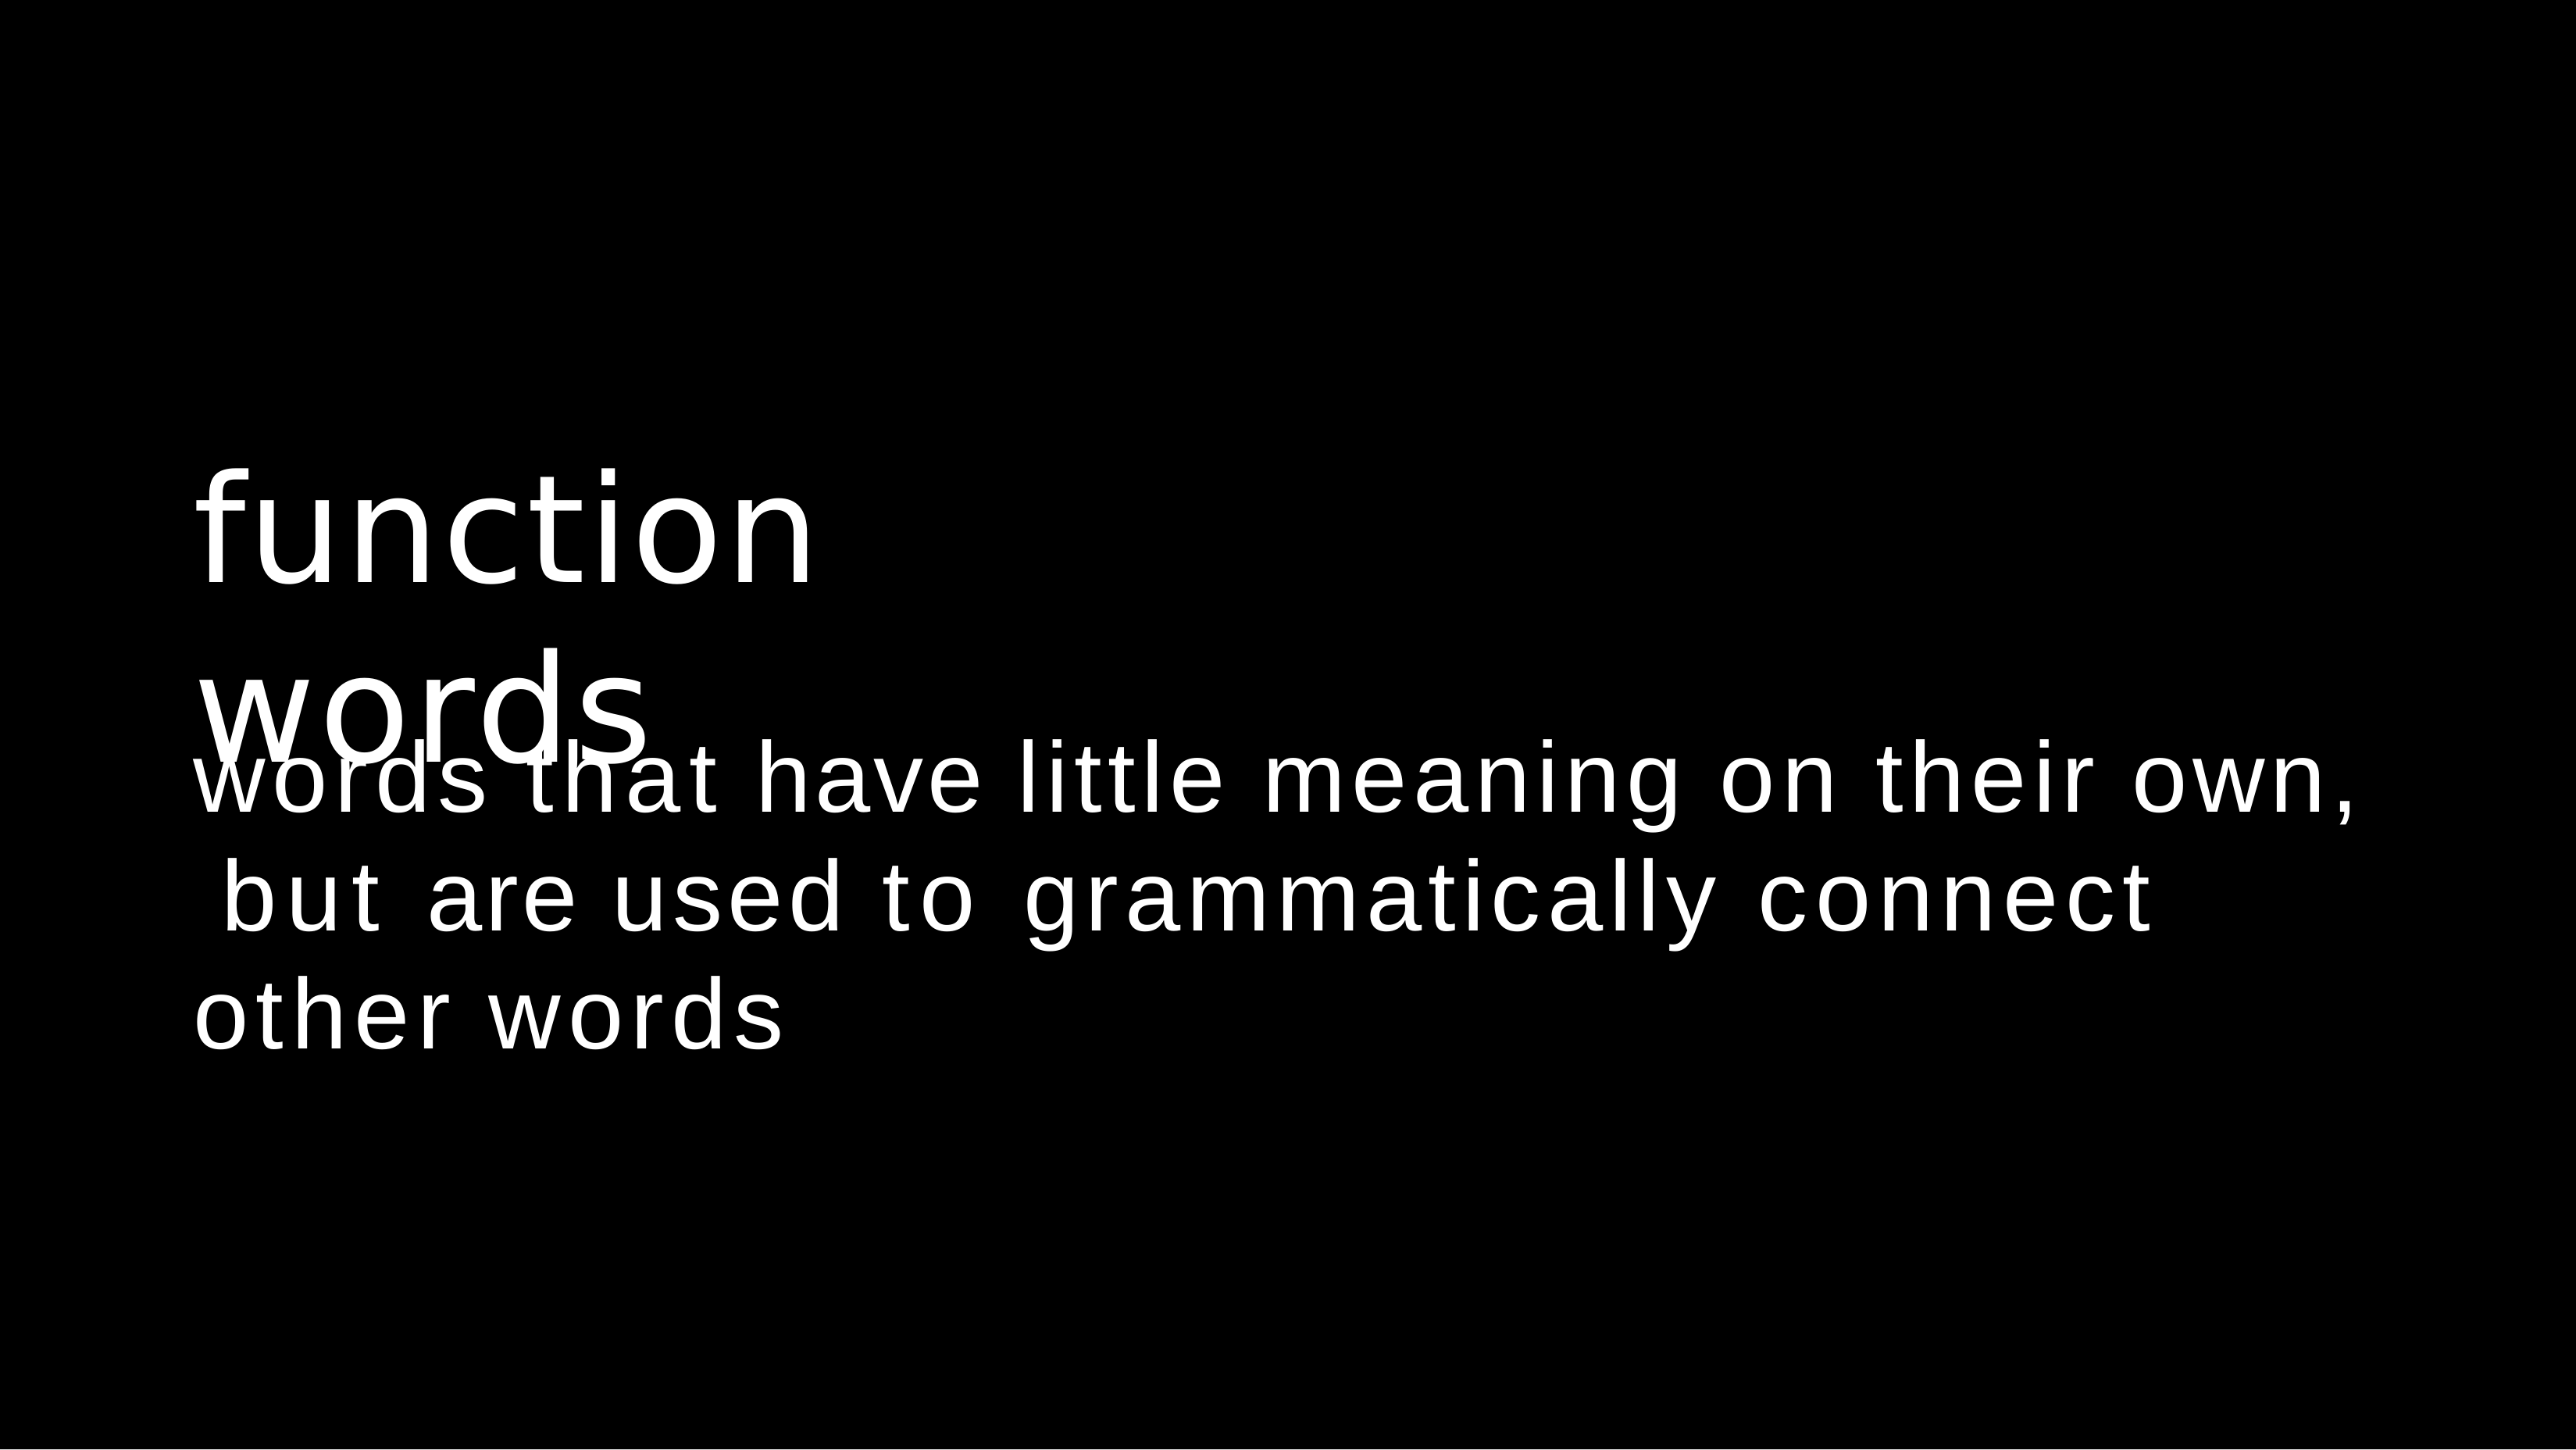

function words
words that have little meaning on their own,  but are used to grammatically connect  other words